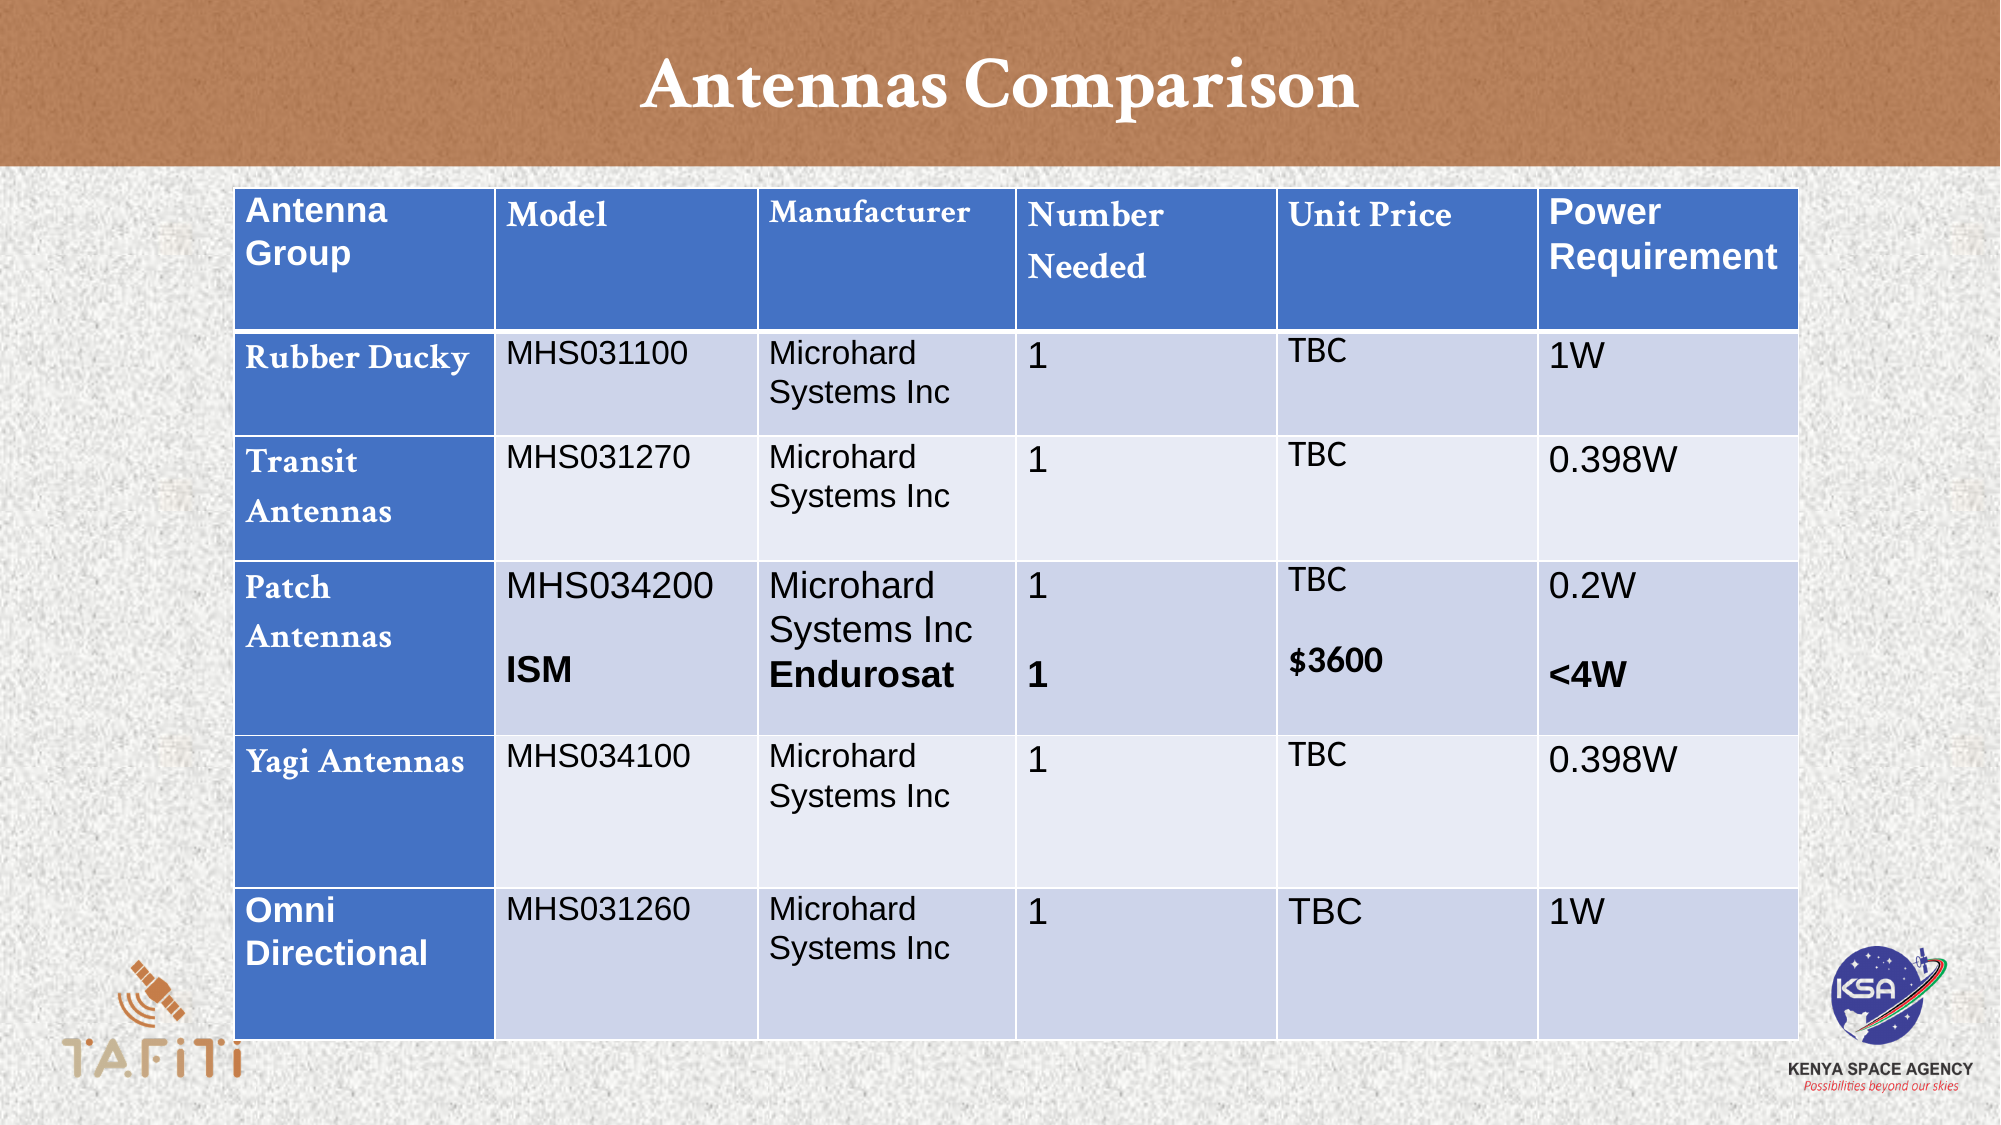

# Antennas Comparison
| Antenna Group | Model | Manufacturer | Number Needed | Unit Price | Power Requirement |
| --- | --- | --- | --- | --- | --- |
| Rubber Ducky | MHS031100 | Microhard Systems Inc | 1 | TBC | 1W |
| Transit Antennas | MHS031270 | Microhard Systems Inc | 1 | TBC | 0.398W |
| Patch Antennas | MHS034200 ISM | Microhard Systems Inc Endurosat | 1 1 | TBC $3600 | 0.2W <4W |
| Yagi Antennas | MHS034100 | Microhard Systems Inc | 1 | TBC | 0.398W |
| Omni Directional | MHS031260 | Microhard Systems Inc | 1 | TBC | 1W |